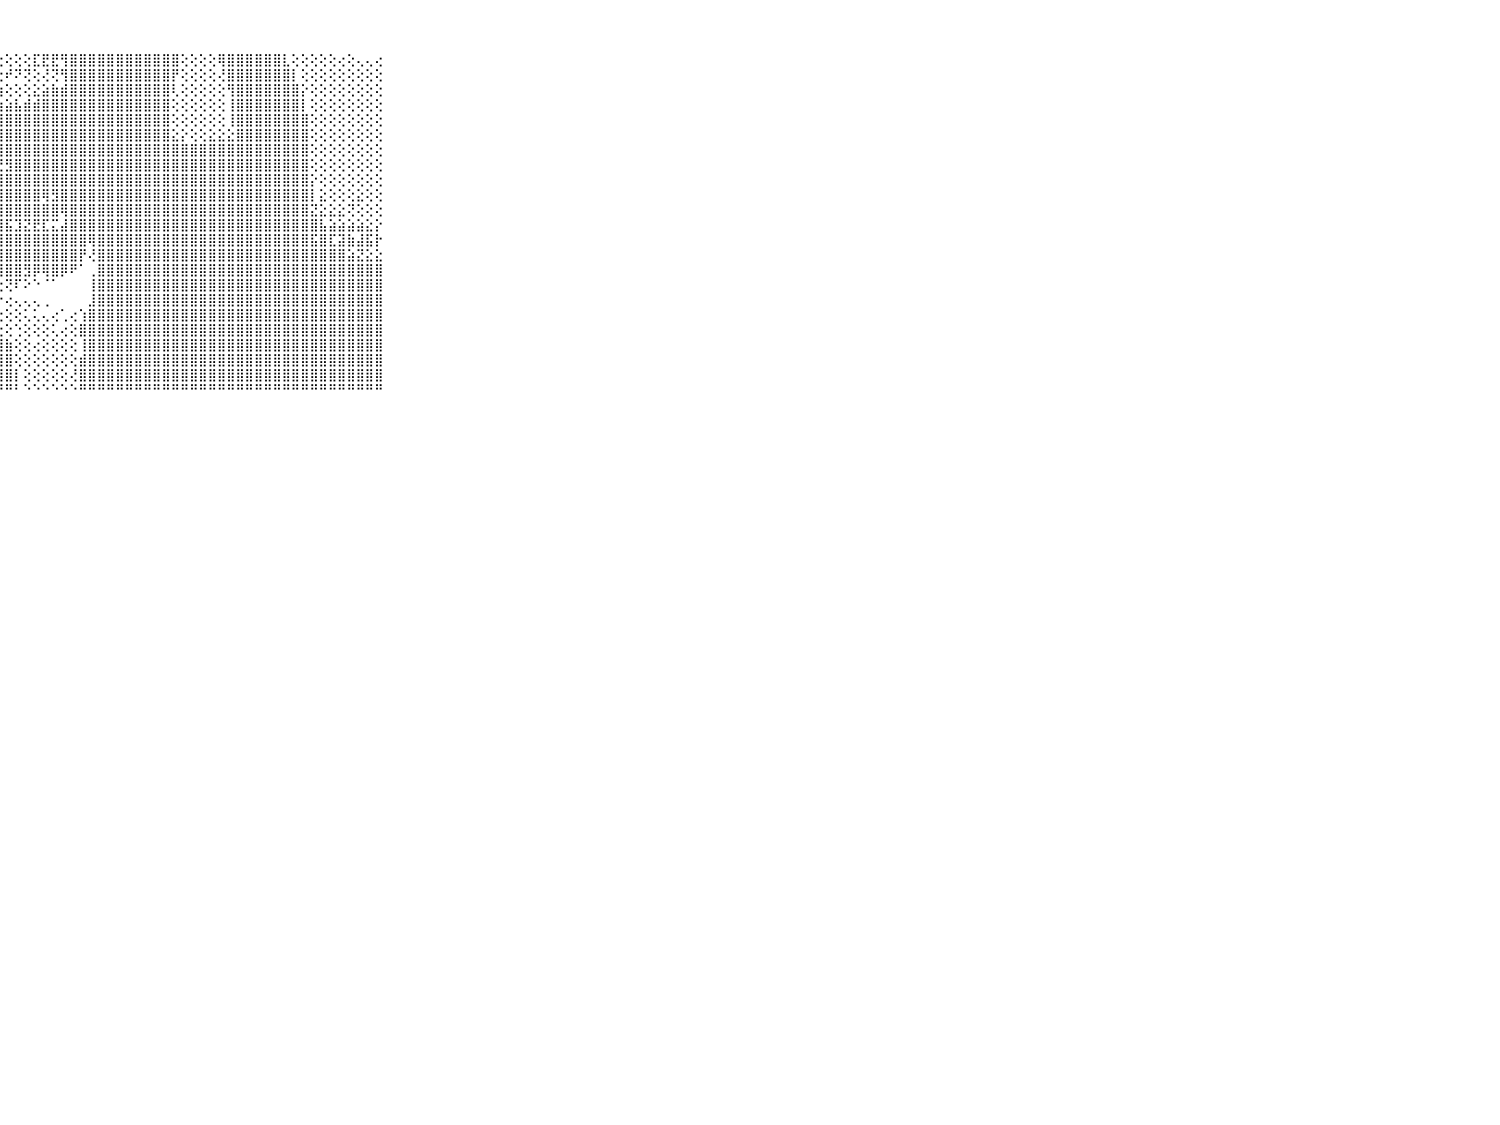

⠀⠀⠀⠀⠀⠀⠀⠀⠀⠀⠀⣿⣿⣿⣿⣿⣿⣿⣿⣿⣿⣿⣿⣿⢿⢟⢏⢕⢕⢕⢕⣏⣟⣟⢻⣿⣿⣿⣿⣿⣿⣿⣿⣿⣿⣿⣿⢕⢕⢕⢕⢿⣿⣿⣿⣿⣿⣿⣇⢕⢕⢕⢕⢕⢔⢕⢄⢄⢔⠀⠀⠀⠀⠀⠀⠀⠀⠀⠀⠀⠀
⠀⠀⠀⠀⠀⠀⠀⠀⠀⠀⠀⣿⣿⣿⣿⣿⣿⣿⣿⣿⣿⣿⡿⢇⢕⢅⢕⣗⠞⠝⢝⢕⢜⢝⢻⣿⣿⣿⣿⣿⣿⣿⣿⣿⣿⣿⡟⢕⢕⢕⢕⢜⣿⣿⣿⣿⣿⣿⣿⡇⢕⢕⢕⢕⢕⢕⢕⢕⢕⠀⠀⠀⠀⠀⠀⠀⠀⠀⠀⠀⠀
⠀⠀⠀⠀⠀⠀⠀⠀⠀⠀⠀⣿⣿⣿⣿⣿⣿⣿⣿⣿⣿⣿⢇⢕⣱⣵⢌⢵⢕⢕⢕⣕⣵⣷⣾⣿⣿⣿⣿⣿⣿⣿⣿⣿⣿⣿⢇⢕⢕⢕⢕⢕⢻⣿⣿⣿⣿⣿⣿⣿⡕⢕⢕⢕⢕⢕⢕⢕⢕⠀⠀⠀⠀⠀⠀⠀⠀⠀⠀⠀⠀
⠀⠀⠀⠀⠀⠀⠀⠀⠀⠀⠀⣿⣿⣿⣿⣿⣿⣿⣿⣿⣿⡧⣞⣏⣕⣜⣵⣵⣵⣧⣾⣾⣿⣿⣿⣿⣿⣿⣿⣿⣿⣿⣿⣿⣿⣿⢕⢕⢕⢕⢕⢕⢸⣿⣿⣿⣿⣿⣿⣿⡇⢕⢕⢕⢕⢕⢕⢕⢕⠀⠀⠀⠀⠀⠀⠀⠀⠀⠀⠀⠀
⠀⠀⠀⠀⠀⠀⠀⠀⠀⠀⠀⣿⣿⣿⣿⣿⣿⣿⣿⣿⣿⡇⢕⢹⣿⣿⣿⣿⣿⣿⣿⣿⣿⣿⣿⣿⣿⣿⣿⣿⣿⣿⣿⣿⣿⣿⢕⢕⢕⢕⢕⢕⢸⣿⣿⣿⣿⣿⣿⣿⣿⢕⢕⢕⢕⢕⢕⢕⢕⠀⠀⠀⠀⠀⠀⠀⠀⠀⠀⠀⠀
⠀⠀⠀⠀⠀⠀⠀⠀⠀⠀⠀⣿⣿⣿⣿⣿⣿⣿⣿⣿⣿⡇⢕⢼⣿⣿⣿⣿⣿⣿⣿⣿⣿⣿⣿⣿⣿⣿⣿⣿⣿⣿⣿⣿⣿⣿⣕⡕⢕⢕⣕⣕⣕⣿⣿⣿⣿⣿⣿⣿⣿⢕⢕⢕⢕⢕⢕⢕⢕⠀⠀⠀⠀⠀⠀⠀⠀⠀⠀⠀⠀
⠀⠀⠀⠀⠀⠀⠀⠀⠀⠀⠀⣿⣿⣿⣿⣿⣿⣿⣿⣿⣿⣇⢕⢺⣿⣿⣿⣿⣿⣿⣿⣿⣿⣿⣿⣿⣿⣿⣿⣿⣿⣿⣿⣿⣿⣿⣿⣿⣿⣿⣿⣿⣿⣿⣿⣿⣿⣿⣿⣿⣿⢕⢕⢕⢕⢕⢕⢕⢕⠀⠀⠀⠀⠀⠀⠀⠀⠀⠀⠀⠀
⠀⠀⠀⠀⠀⠀⠀⠀⠀⠀⠀⣿⣿⣿⣿⣿⣿⣿⣿⣿⣿⣿⡕⢸⣿⣿⣿⣟⣻⣿⣿⣿⣿⣿⣿⣿⣿⣿⣿⣿⣿⣿⣿⣿⣿⣿⣿⣿⣿⣿⣿⣿⣿⣿⣿⣿⣿⣿⣿⣿⣿⢕⢕⢕⢕⢕⢕⢕⢕⠀⠀⠀⠀⠀⠀⠀⠀⠀⠀⠀⠀
⠀⠀⠀⠀⠀⠀⠀⠀⠀⠀⠀⣿⣿⣿⣿⣿⣿⣿⣿⣿⣿⣿⣷⣼⣿⣿⣿⣿⣿⣿⣿⣿⣿⣿⣿⣿⣿⣿⣿⣿⣿⣿⣿⣿⣿⣿⣿⣿⣿⣿⣿⣿⣿⣿⣿⣿⣿⣿⣿⣿⣿⡕⢕⢕⢕⢕⢕⢕⢕⠀⠀⠀⠀⠀⠀⠀⠀⠀⠀⠀⠀
⠀⠀⠀⠀⠀⠀⠀⠀⠀⠀⠀⣿⣿⣿⣿⣿⣿⣿⣿⣿⣿⣿⣿⣿⣿⣿⣿⣿⣿⣿⣿⣿⢿⣻⣿⣿⣿⣿⣿⣿⣿⣿⣿⣿⣿⣿⣿⣿⣿⣿⣿⣿⣿⣿⣿⣿⣿⣿⣿⣿⣿⡇⣕⢕⢕⢕⣕⢕⢕⠀⠀⠀⠀⠀⠀⠀⠀⠀⠀⠀⠀
⠀⠀⠀⠀⠀⠀⠀⠀⠀⠀⠀⣿⣿⣿⣿⣿⣿⣿⣿⣿⣿⣿⣿⣿⣿⣿⣿⣿⣿⣿⣿⣿⣿⣿⢿⣿⣿⣿⣿⣿⣿⣿⣿⣿⣿⣿⣿⣿⣿⣿⣿⣿⣿⣿⣿⣿⣿⣿⣿⣿⣿⣝⣕⣕⣕⢝⢕⢕⢕⠀⠀⠀⠀⠀⠀⠀⠀⠀⠀⠀⠀
⠀⠀⠀⠀⠀⠀⠀⠀⠀⠀⠀⣿⣿⣿⣿⣿⣿⣿⣿⣿⣿⣿⣿⣿⣿⣿⣿⣿⣯⣹⣝⣟⣏⣍⣼⣿⣿⣿⣿⣿⣿⣿⣿⣿⣿⣿⣿⣿⣿⣿⣿⣿⣿⣿⣿⣿⣿⣿⣿⣿⣿⣿⣧⣵⣵⣵⣵⣕⡕⠀⠀⠀⠀⠀⠀⠀⠀⠀⠀⠀⠀
⠀⠀⠀⠀⠀⠀⠀⠀⠀⠀⠀⣿⣿⣿⣿⣿⣿⣿⣿⣿⣿⣿⣿⣿⣿⣿⣿⣿⣿⣿⣿⣿⣿⣿⣿⣿⣿⢿⣿⣿⣿⣿⣿⣿⣿⣿⣿⣿⣿⣿⣿⣿⣿⣿⣿⣿⣿⣿⣿⣿⣿⣯⣿⣏⣽⣷⣼⣯⡗⠀⠀⠀⠀⠀⠀⠀⠀⠀⠀⠀⠀
⠀⠀⠀⠀⠀⠀⠀⠀⠀⠀⠀⣿⣿⣿⣿⣿⣿⣿⣿⣿⣿⣿⣿⣿⣿⢇⣿⣿⣿⣿⣿⣿⣿⣿⣿⣿⡟⢜⣿⣿⣿⣿⣿⣿⣿⣿⣿⣿⣿⣿⣿⣿⣿⣿⣿⣿⣿⣿⣿⣿⣿⣿⣿⣿⣿⣵⣝⣕⣕⠀⠀⠀⠀⠀⠀⠀⠀⠀⠀⠀⠀
⠀⠀⠀⠀⠀⠀⠀⠀⠀⠀⠀⣿⣿⣿⣿⣿⣿⣿⣿⣿⣿⣿⣿⣿⣿⢕⢹⣿⣿⣿⣻⡿⢿⣿⡿⠟⠁⢀⣿⣿⣿⣿⣿⣿⣿⣿⣿⣿⣿⣿⣿⣿⣿⣿⣿⣿⣿⣿⣿⣿⣿⣿⣿⣿⣿⣿⣿⣿⣿⠀⠀⠀⠀⠀⠀⠀⠀⠀⠀⠀⠀
⠀⠀⠀⠀⠀⠀⠀⠀⠀⠀⠀⣿⣿⣿⣿⣿⣿⣿⣿⣿⣿⣿⣿⣿⣿⢕⢕⢕⢝⠏⠕⠑⠈⠁⠀⠀⠀⢸⣿⣿⣿⣿⣿⣿⣿⣿⣿⣿⣿⣿⣿⣿⣿⣿⣿⣿⣿⣿⣿⣿⣿⣿⣿⣿⣿⣿⣿⣿⣿⠀⠀⠀⠀⠀⠀⠀⠀⠀⠀⠀⠀
⠀⠀⠀⠀⠀⠀⠀⠀⠀⠀⠀⣿⣿⣿⣿⣿⣿⣿⣿⣿⣿⣿⣿⣿⣿⢑⢕⠕⢔⢄⢄⢄⢀⠀⠀⠀⠀⣸⣿⣿⣿⣿⣿⣿⣿⣿⣿⣿⣿⣿⣿⣿⣿⣿⣿⣿⣿⣿⣿⣿⣿⣿⣿⣿⣿⣿⣿⣿⣿⠀⠀⠀⠀⠀⠀⠀⠀⠀⠀⠀⠀
⠀⠀⠀⠀⠀⠀⠀⠀⠀⠀⠀⣿⣿⣿⣿⣿⣿⣿⣿⣿⣿⣿⣿⣿⣿⣇⢕⢕⢕⢕⢅⢅⢄⢔⢁⢔⢱⣿⣿⣿⣿⣿⣿⣿⣿⣿⣿⣿⣿⣿⣿⣿⣿⣿⣿⣿⣿⣿⣿⣿⣿⣿⣿⣿⣿⣿⣿⣿⣿⠀⠀⠀⠀⠀⠀⠀⠀⠀⠀⠀⠀
⠀⠀⠀⠀⠀⠀⠀⠀⠀⠀⠀⣿⣿⣿⣿⣿⣿⣿⣿⣿⣿⣿⣿⣿⣿⣿⣧⣕⢕⢑⢕⢕⢕⢅⢔⢕⣿⣿⣿⣿⣿⣿⣿⣿⣿⣿⣿⣿⣿⣿⣿⣿⣿⣿⣿⣿⣿⣿⣿⣿⣿⣿⣿⣿⣿⣿⣿⣿⣿⠀⠀⠀⠀⠀⠀⠀⠀⠀⠀⠀⠀
⠀⠀⠀⠀⠀⠀⠀⠀⠀⠀⠀⣿⣿⣿⣿⣿⣿⣿⣿⣿⣿⣿⣿⣿⣿⣿⣿⣿⣷⢕⢕⢔⢕⢕⢕⢕⢸⣿⣿⣿⣿⣿⣿⣿⣿⣿⣿⣿⣿⣿⣿⣿⣿⣿⣿⣿⣿⣿⣿⣿⣿⣿⣿⣿⣿⣿⣿⣿⣿⠀⠀⠀⠀⠀⠀⠀⠀⠀⠀⠀⠀
⠀⠀⠀⠀⠀⠀⠀⠀⠀⠀⠀⣿⣿⣿⣿⣿⣿⣿⣿⣿⣿⣿⣿⣿⣿⣿⣿⣿⣿⢕⢕⢕⢕⢕⢕⢕⣾⣿⣿⣿⣿⣿⣿⣿⣿⣿⣿⣿⣿⣿⣿⣿⣿⣿⣿⣿⣿⣿⣿⣿⣿⣿⣿⣿⣿⣿⣿⣿⣿⠀⠀⠀⠀⠀⠀⠀⠀⠀⠀⠀⠀
⠀⠀⠀⠀⠀⠀⠀⠀⠀⠀⠀⣿⣿⣿⣿⣿⣿⣿⣿⣿⣿⣿⣿⣿⣿⣿⣿⣿⣿⡇⢕⢕⢕⢕⢕⢜⣿⣿⣿⣿⣿⣿⣿⣿⣿⣿⣿⣿⣿⣿⣿⣿⣿⣿⣿⣿⣿⣿⣿⣿⣿⣿⣿⣿⣿⣿⣿⣿⣿⠀⠀⠀⠀⠀⠀⠀⠀⠀⠀⠀⠀
⠀⠀⠀⠀⠀⠀⠀⠀⠀⠀⠀⠛⠛⠛⠛⠛⠛⠛⠛⠛⠛⠛⠛⠛⠛⠛⠛⠛⠛⠃⠑⠑⠑⠑⠑⠑⠛⠛⠛⠛⠛⠛⠛⠛⠛⠛⠛⠛⠛⠛⠛⠛⠛⠛⠛⠛⠛⠛⠛⠛⠛⠛⠛⠛⠛⠛⠛⠛⠛⠀⠀⠀⠀⠀⠀⠀⠀⠀⠀⠀⠀